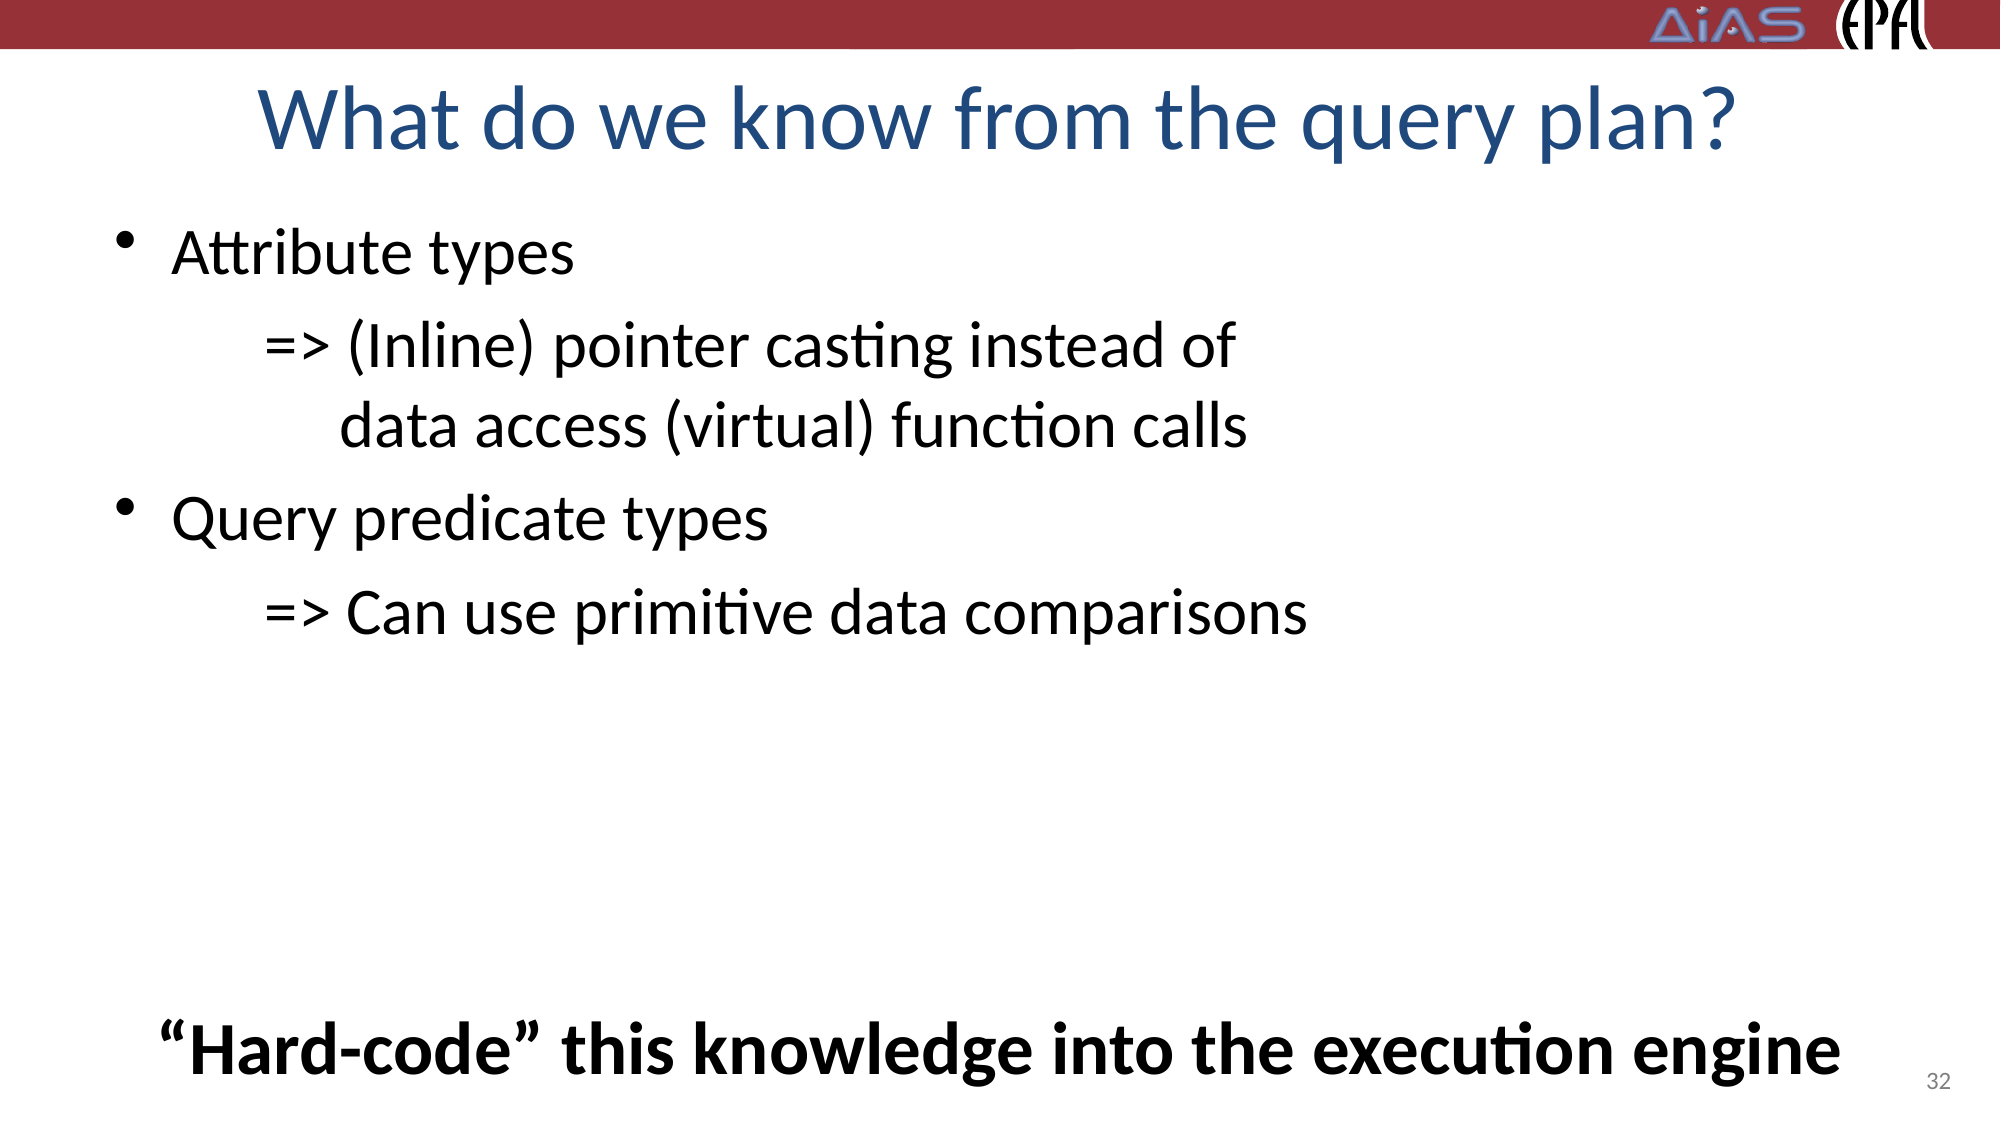

# What do we know from the query plan?
Attribute types
	=> (Inline) pointer casting instead of
	     data access (virtual) function calls
Query predicate types
	=> Can use primitive data comparisons
“Hard-code” this knowledge into the execution engine
32